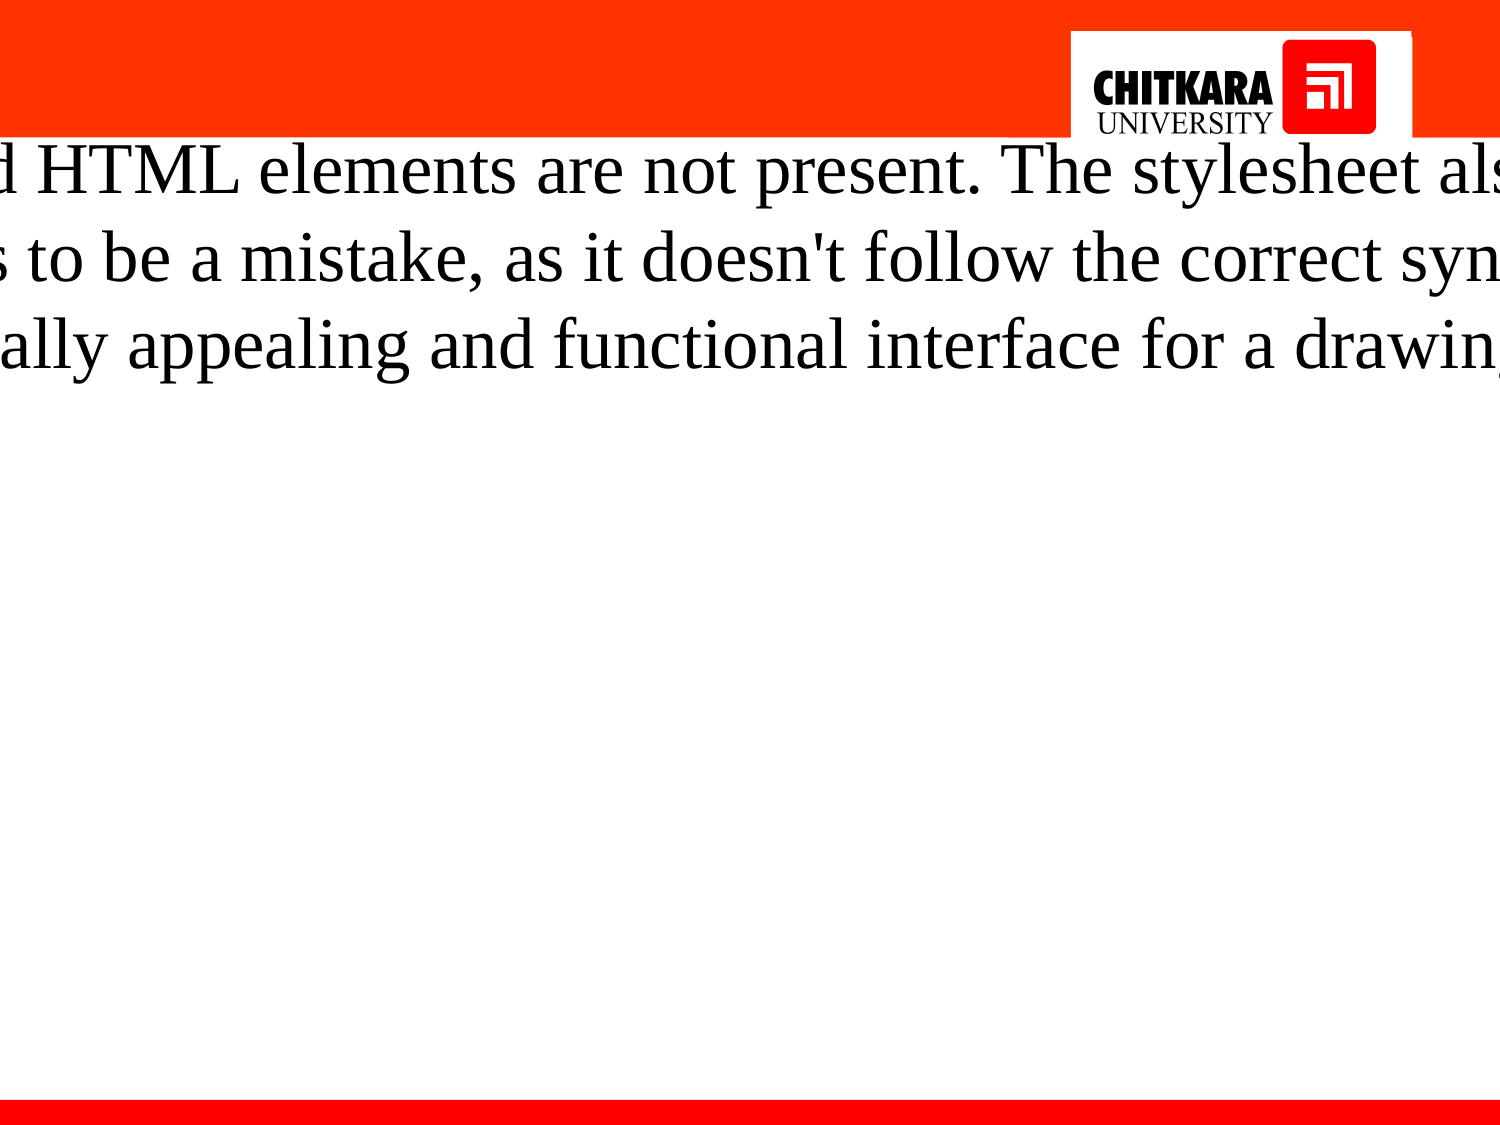

Selectors for undo and redo buttons are provided, although the associated HTML elements are not present. The stylesheet also includes styles for the "emoji" class, setting the font size and padding. Lastly, the "body" selector within the "undo" and "redo" sections appears to be a mistake, as it doesn't follow the correct syntax, and these sections are included within the curly braces of the button:hover property. Overall, the stylesheet is designed to create a visually appealing and functional interface for a drawing tool with a variety of features.